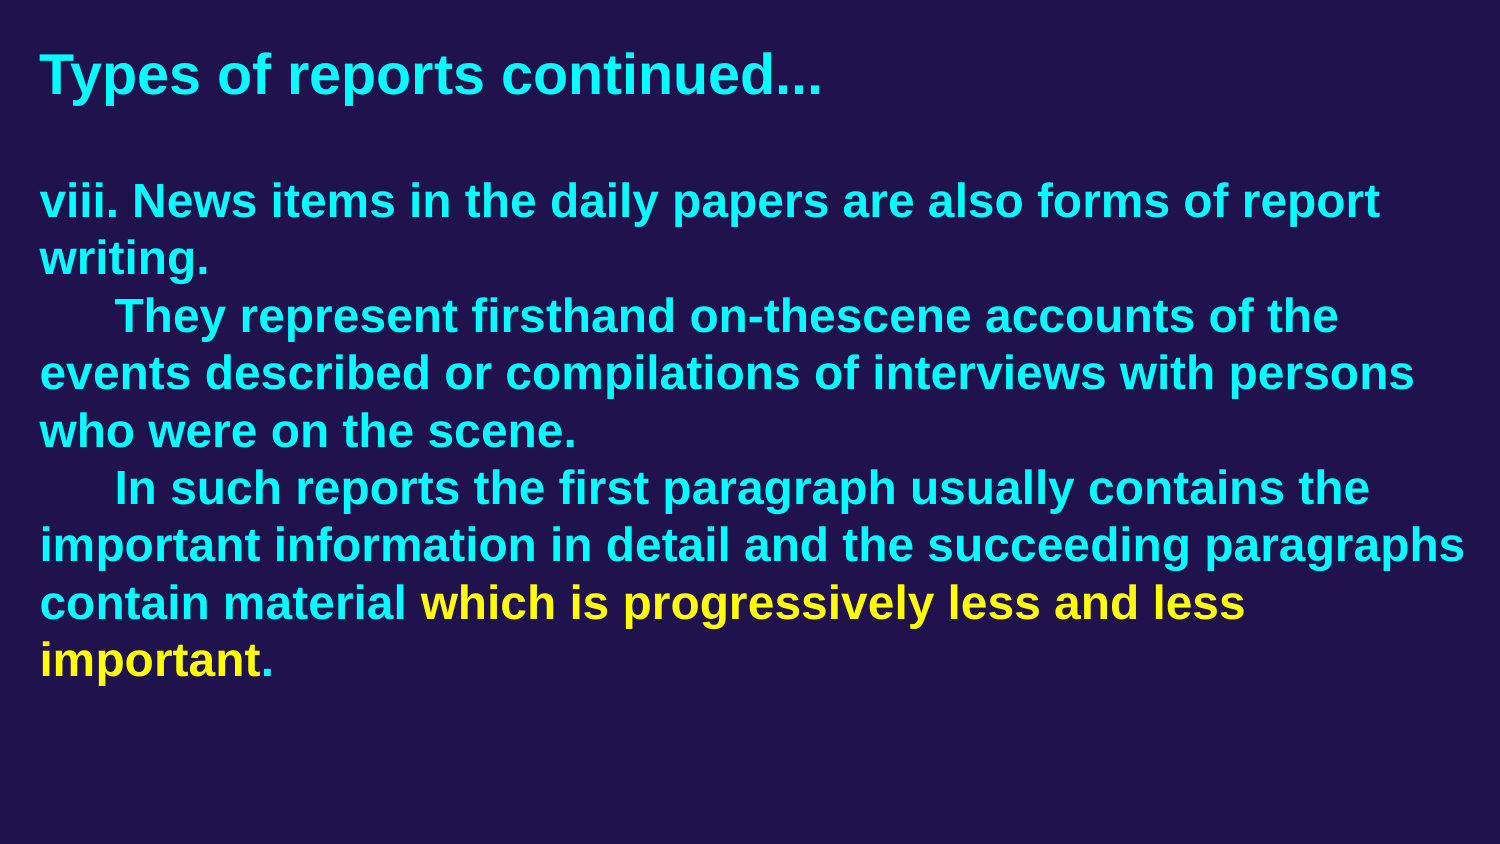

# Types of reports continued...
viii. News items in the daily papers are also forms of report writing.
They represent firsthand on-thescene accounts of the events described or compilations of interviews with persons who were on the scene.
In such reports the first paragraph usually contains the important information in detail and the succeeding paragraphs contain material which is progressively less and less important.